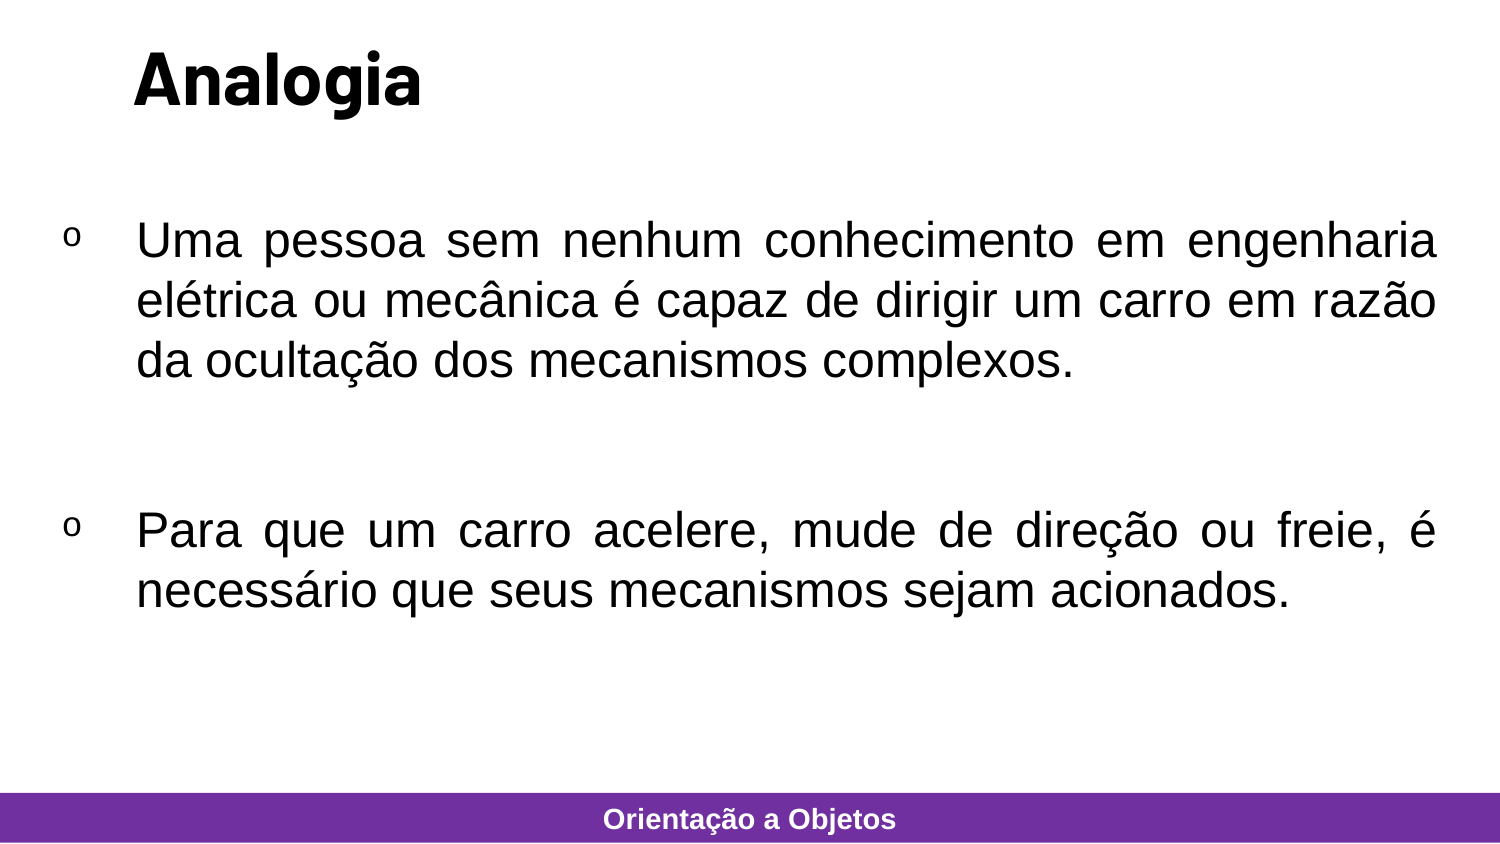

# Analogia
Uma pessoa sem nenhum conhecimento em engenharia elétrica ou mecânica é capaz de dirigir um carro em razão da ocultação dos mecanismos complexos.

Para que um carro acelere, mude de direção ou freie, é necessário que seus mecanismos sejam acionados.